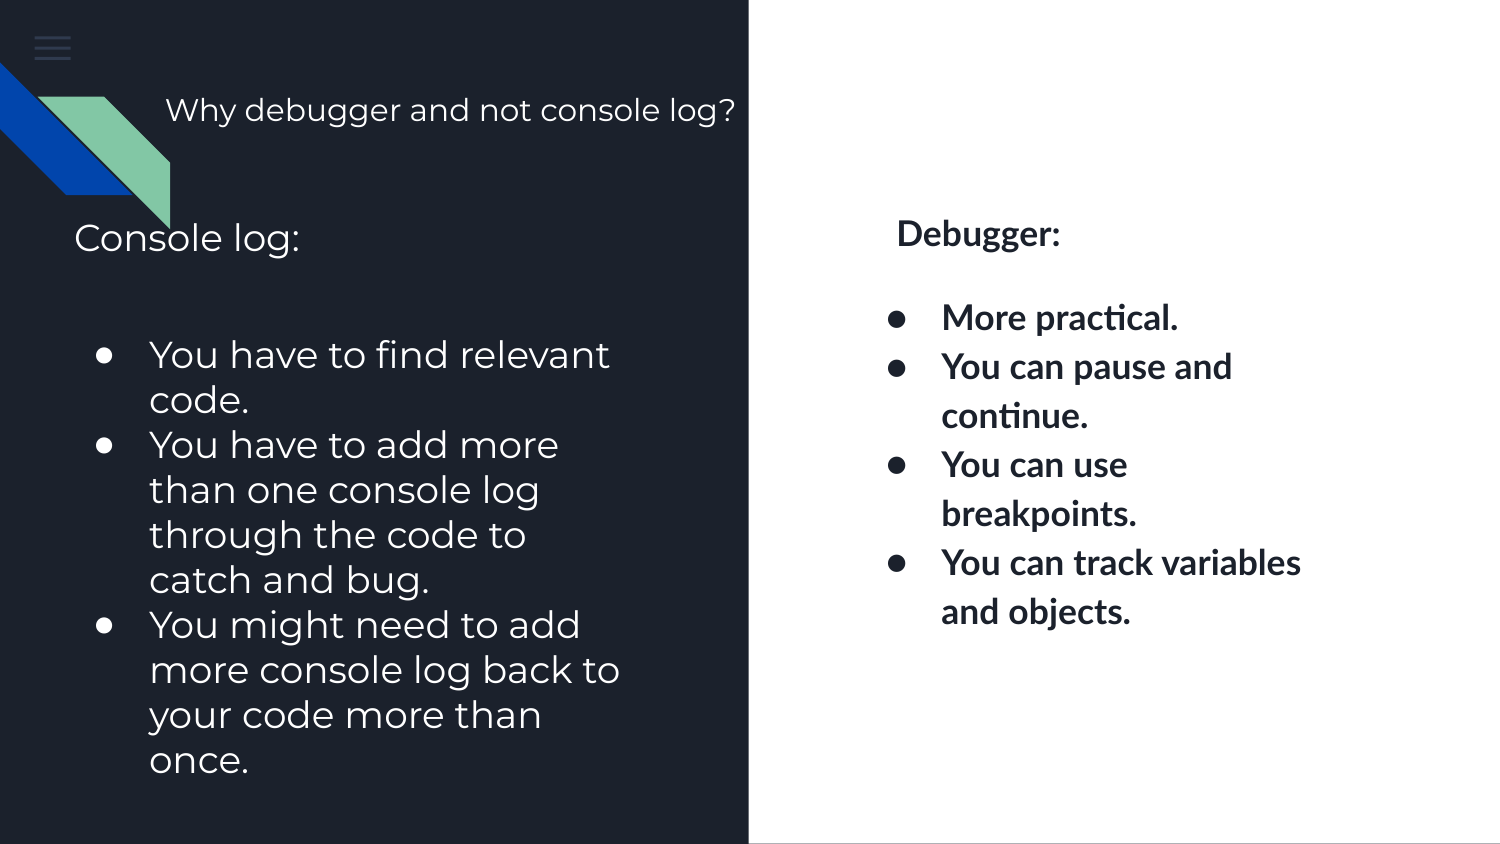

Why debugger and not console log?
Debugger:
Console log:
More practical.
You can pause and continue.
You can use breakpoints.
You can track variables and objects.
# You have to find relevant code.
You have to add more than one console log through the code to catch and bug.
You might need to add more console log back to your code more than once.